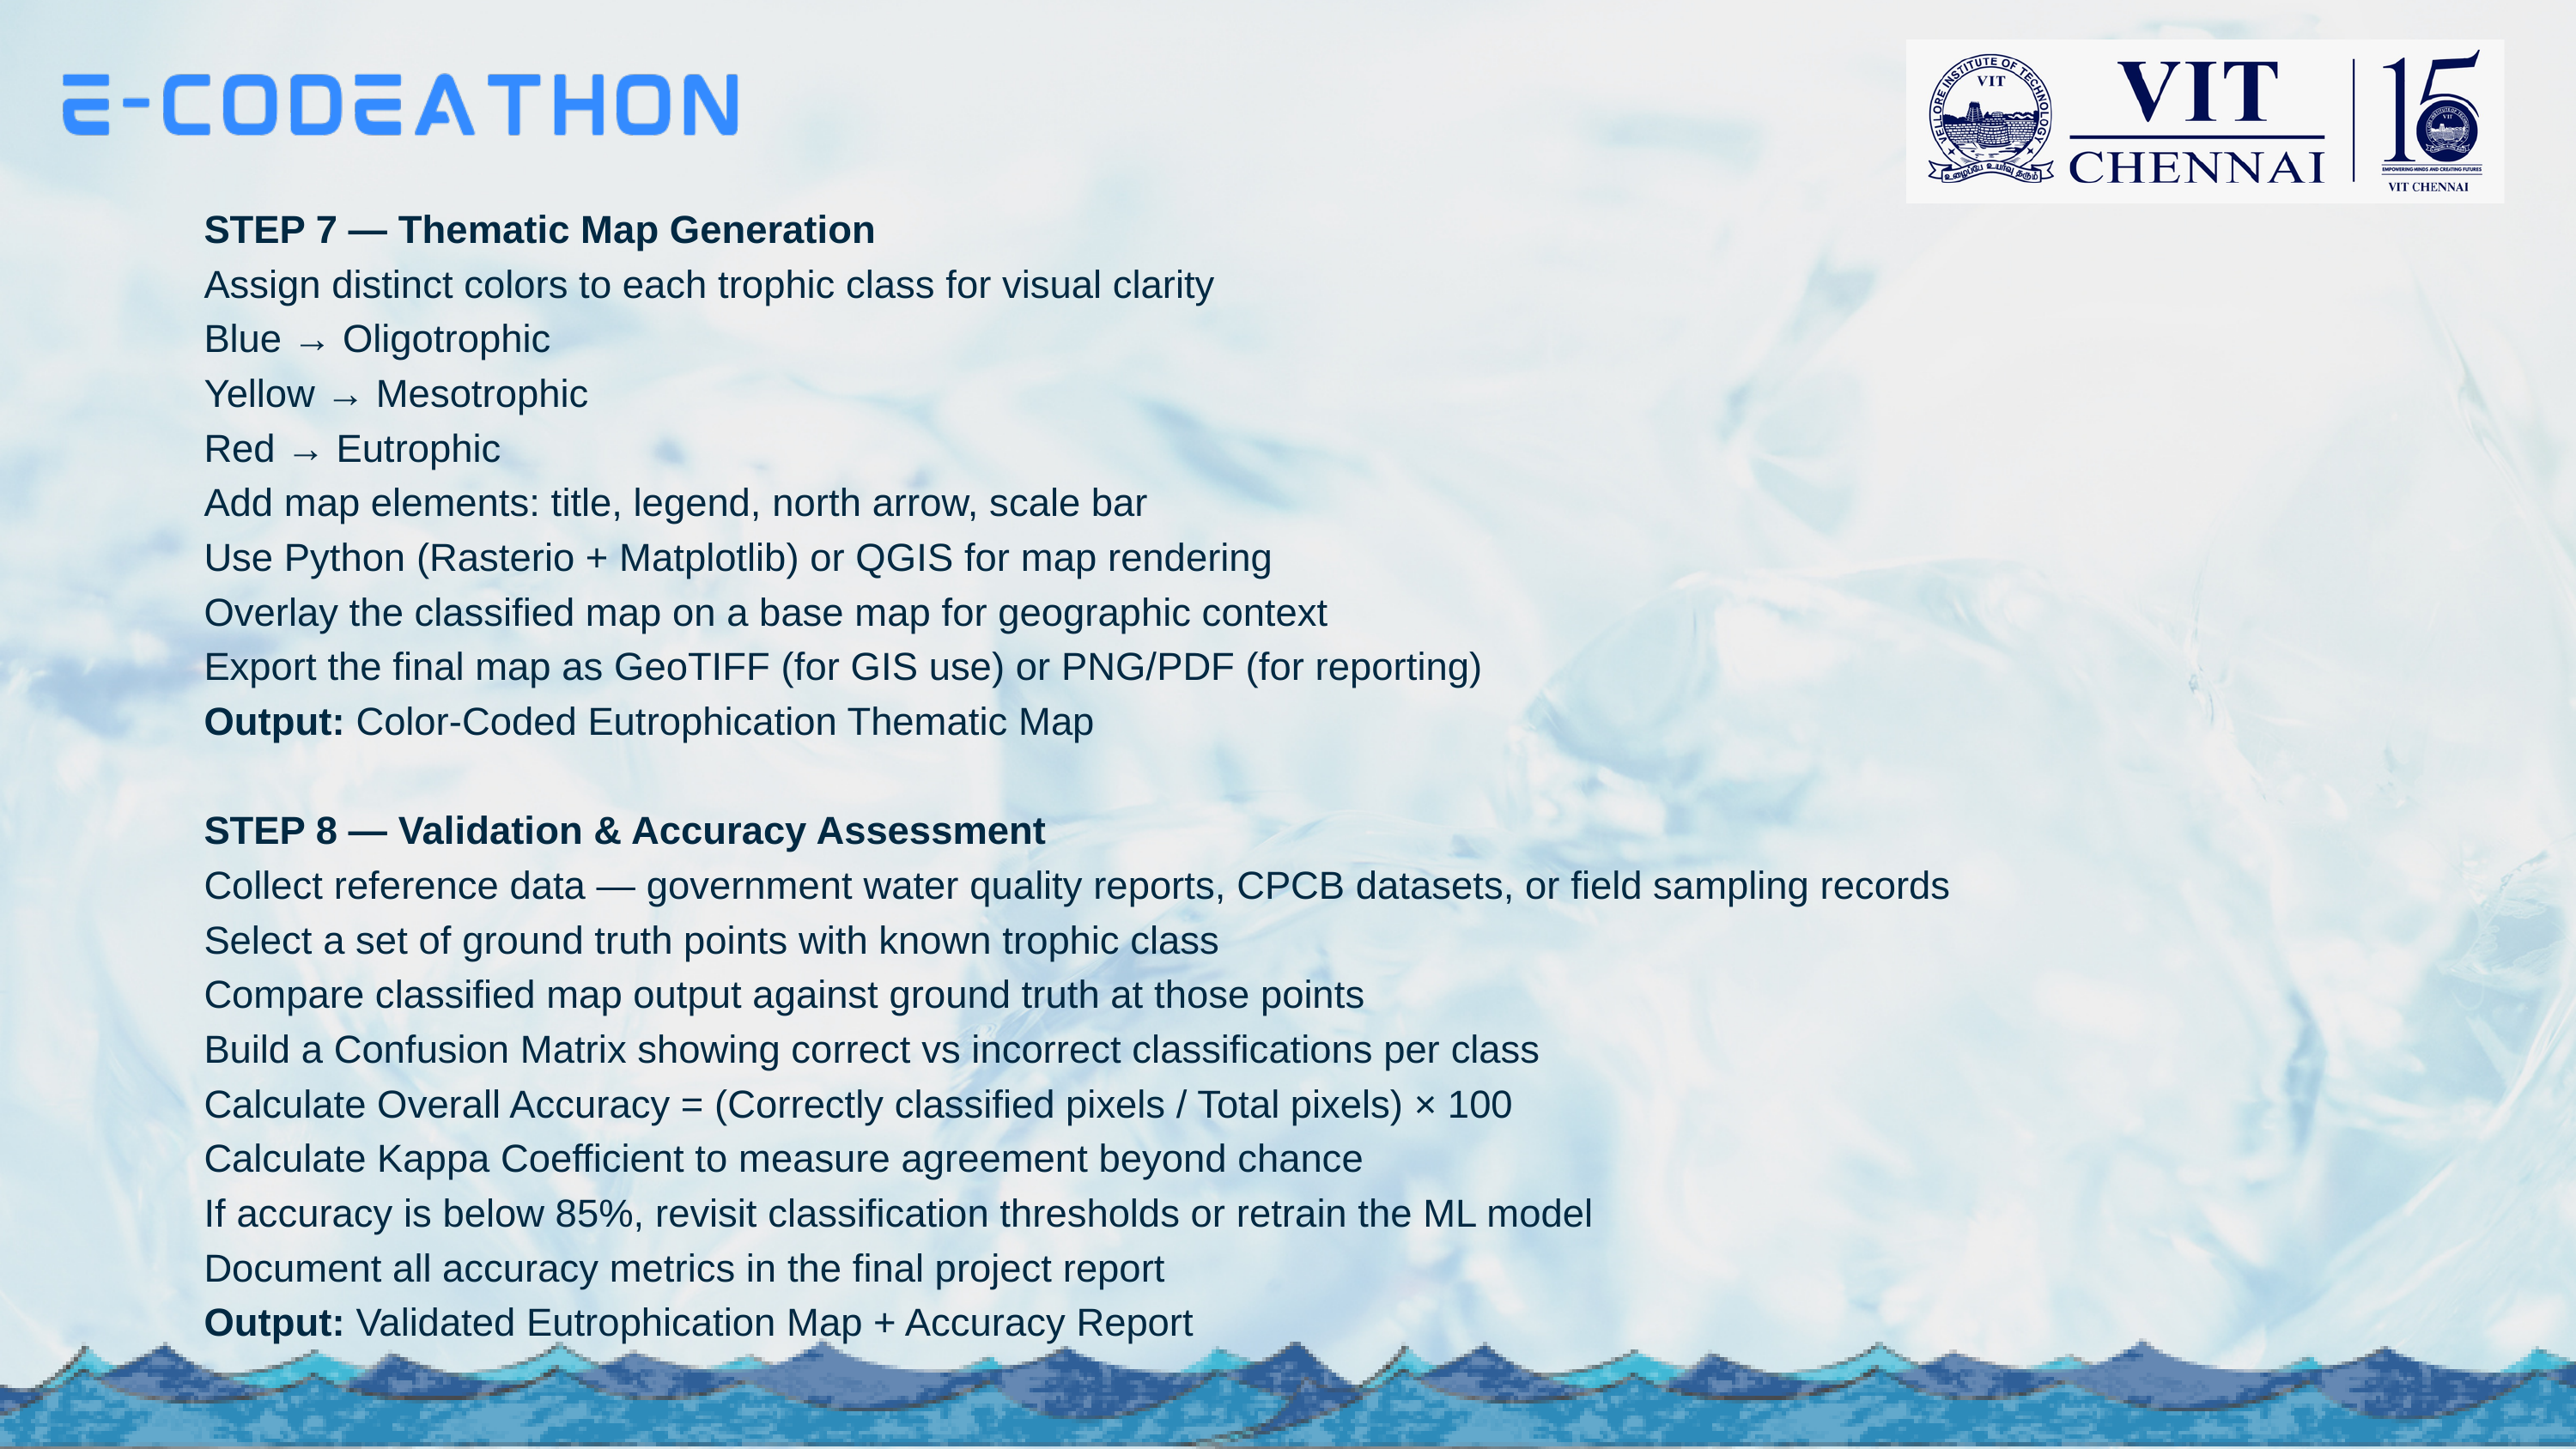

STEP 7 — Thematic Map Generation
Assign distinct colors to each trophic class for visual clarity
Blue → Oligotrophic
Yellow → Mesotrophic
Red → Eutrophic
Add map elements: title, legend, north arrow, scale bar
Use Python (Rasterio + Matplotlib) or QGIS for map rendering
Overlay the classified map on a base map for geographic context
Export the final map as GeoTIFF (for GIS use) or PNG/PDF (for reporting)
Output: Color-Coded Eutrophication Thematic Map

STEP 8 — Validation & Accuracy Assessment
Collect reference data — government water quality reports, CPCB datasets, or field sampling records
Select a set of ground truth points with known trophic class
Compare classified map output against ground truth at those points
Build a Confusion Matrix showing correct vs incorrect classifications per class
Calculate Overall Accuracy = (Correctly classified pixels / Total pixels) × 100
Calculate Kappa Coefficient to measure agreement beyond chance
If accuracy is below 85%, revisit classification thresholds or retrain the ML model
Document all accuracy metrics in the final project report
Output: Validated Eutrophication Map + Accuracy Report